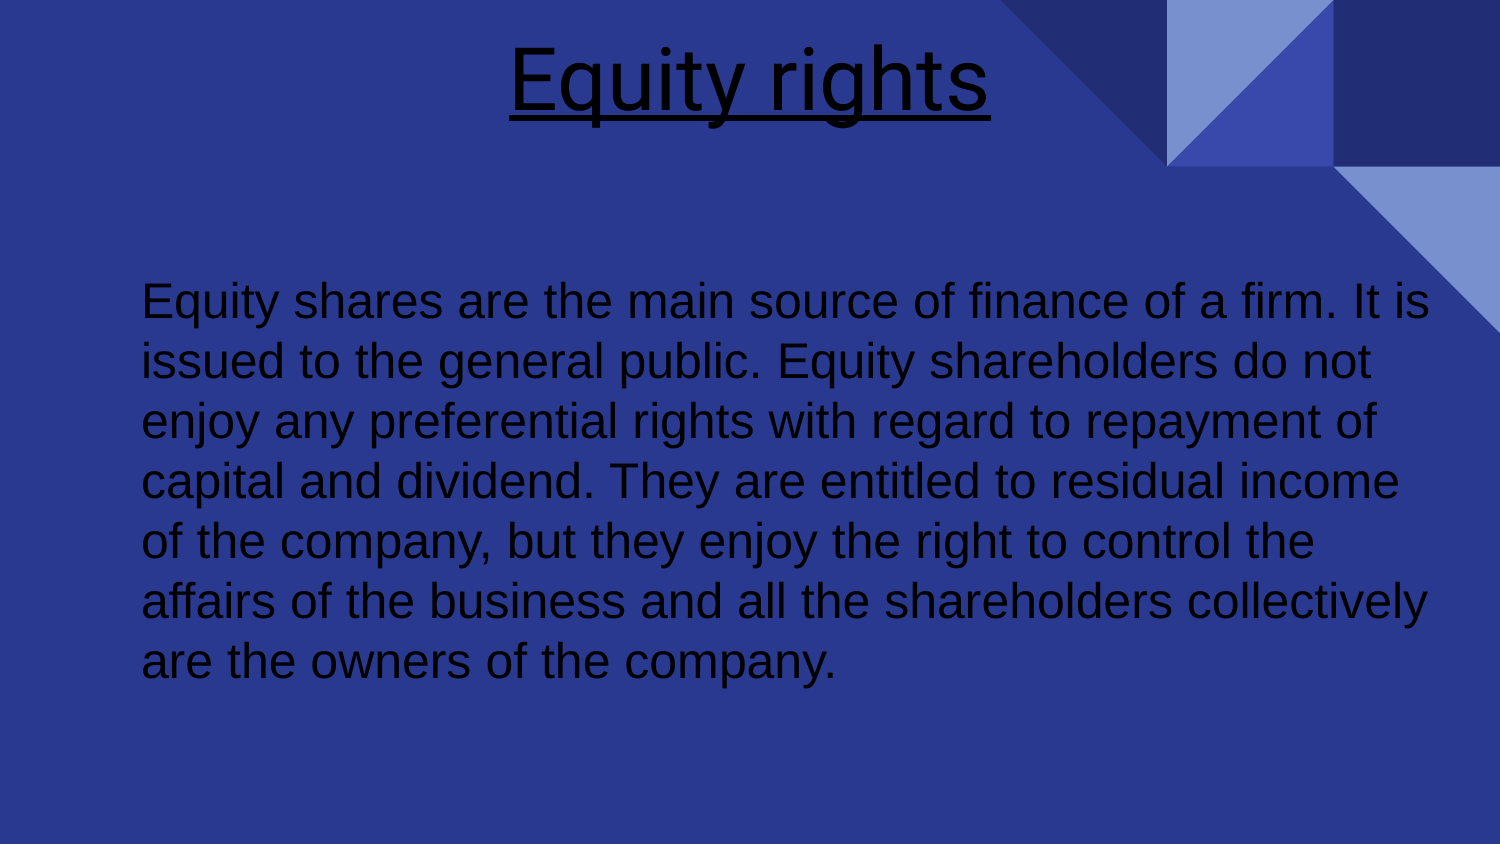

# Equity rights
Equity shares are the main source of finance of a firm. It is issued to the general public. Equity share­holders do not enjoy any preferential rights with regard to repayment of capital and dividend. They are entitled to residual income of the company, but they enjoy the right to control the affairs of the business and all the shareholders collectively are the owners of the company.